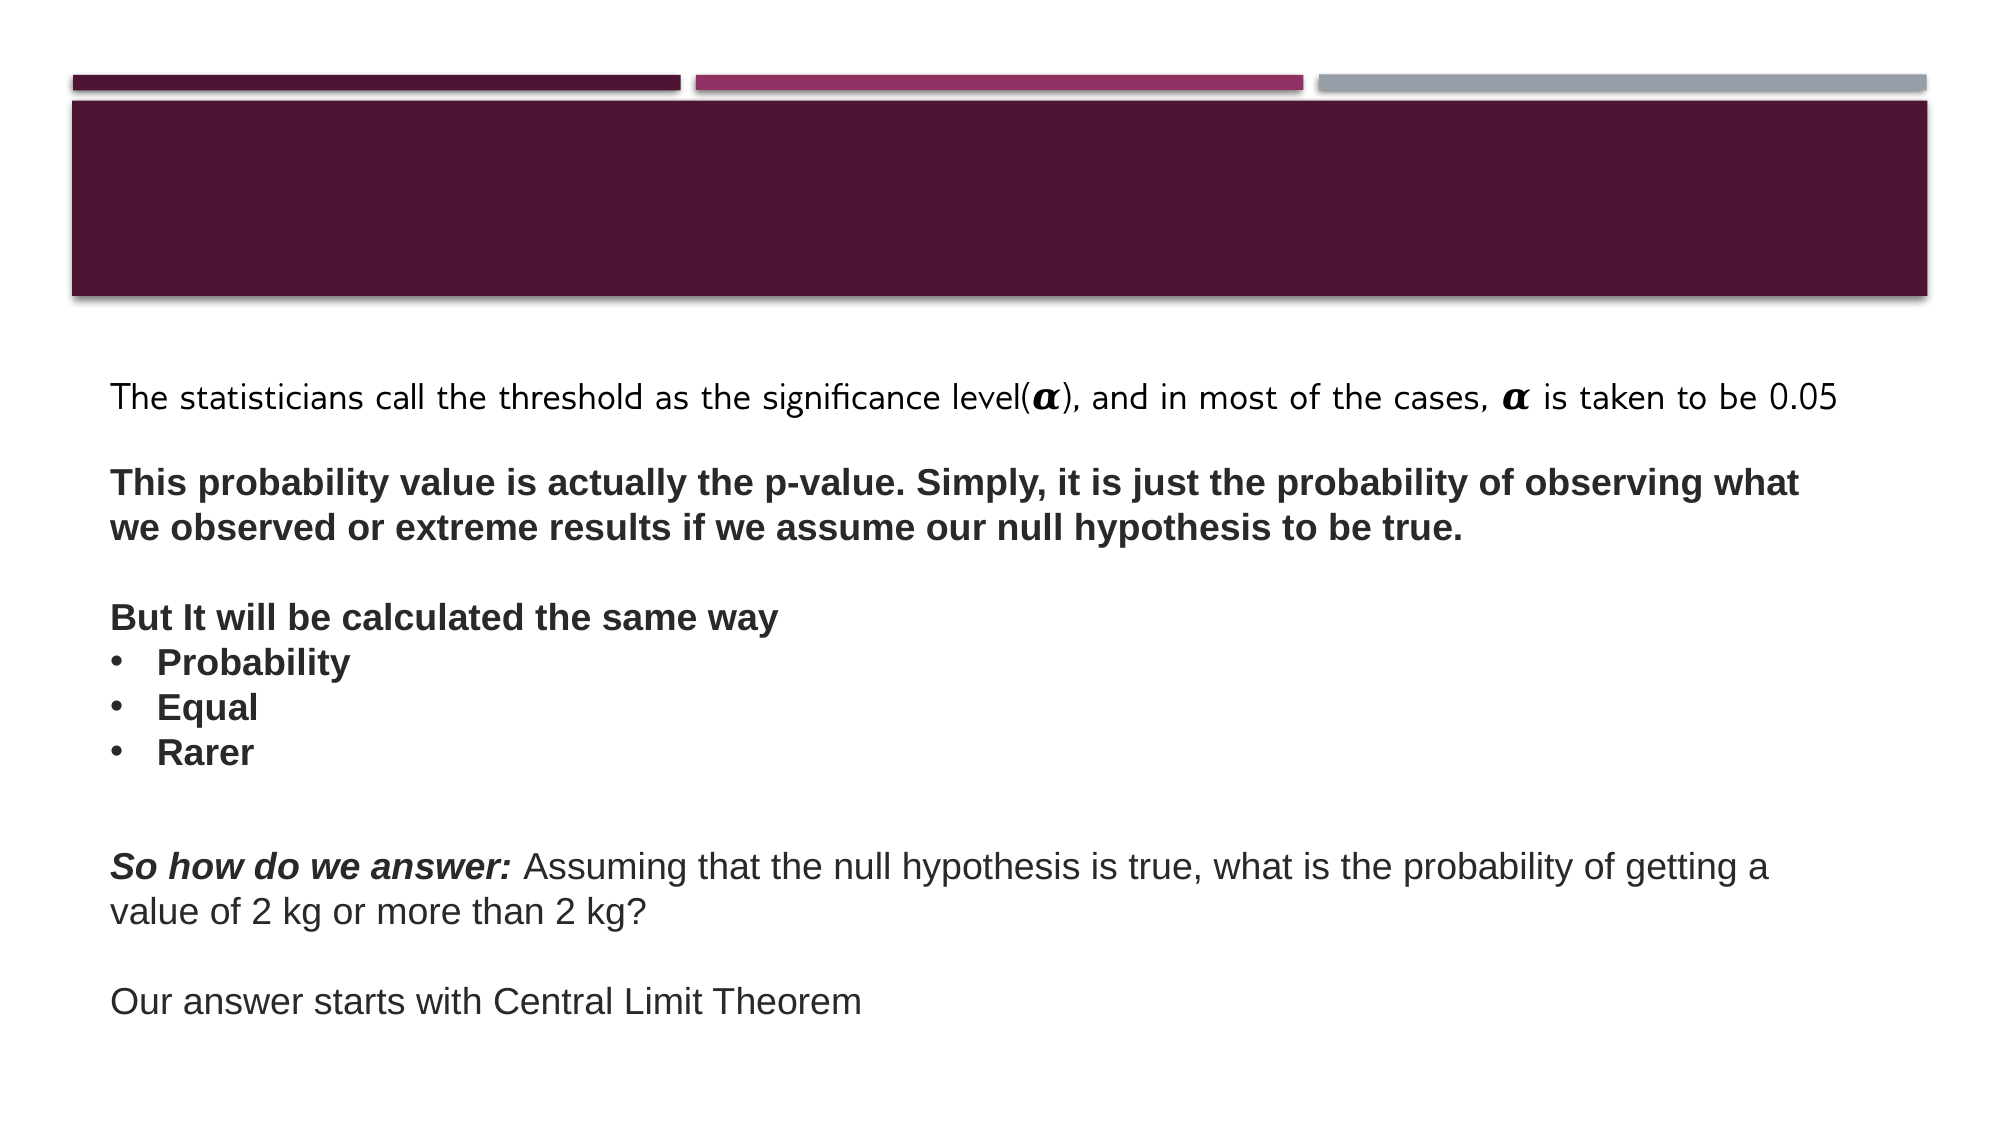

#
The statisticians call the threshold as the significance level(𝜶), and in most of the cases, 𝜶 is taken to be 0.05
This probability value is actually the p-value. Simply, it is just the probability of observing what we observed or extreme results if we assume our null hypothesis to be true.

But It will be calculated the same way
Probability
Equal
Rarer
So how do we answer: Assuming that the null hypothesis is true, what is the probability of getting a value of 2 kg or more than 2 kg?

Our answer starts with Central Limit Theorem